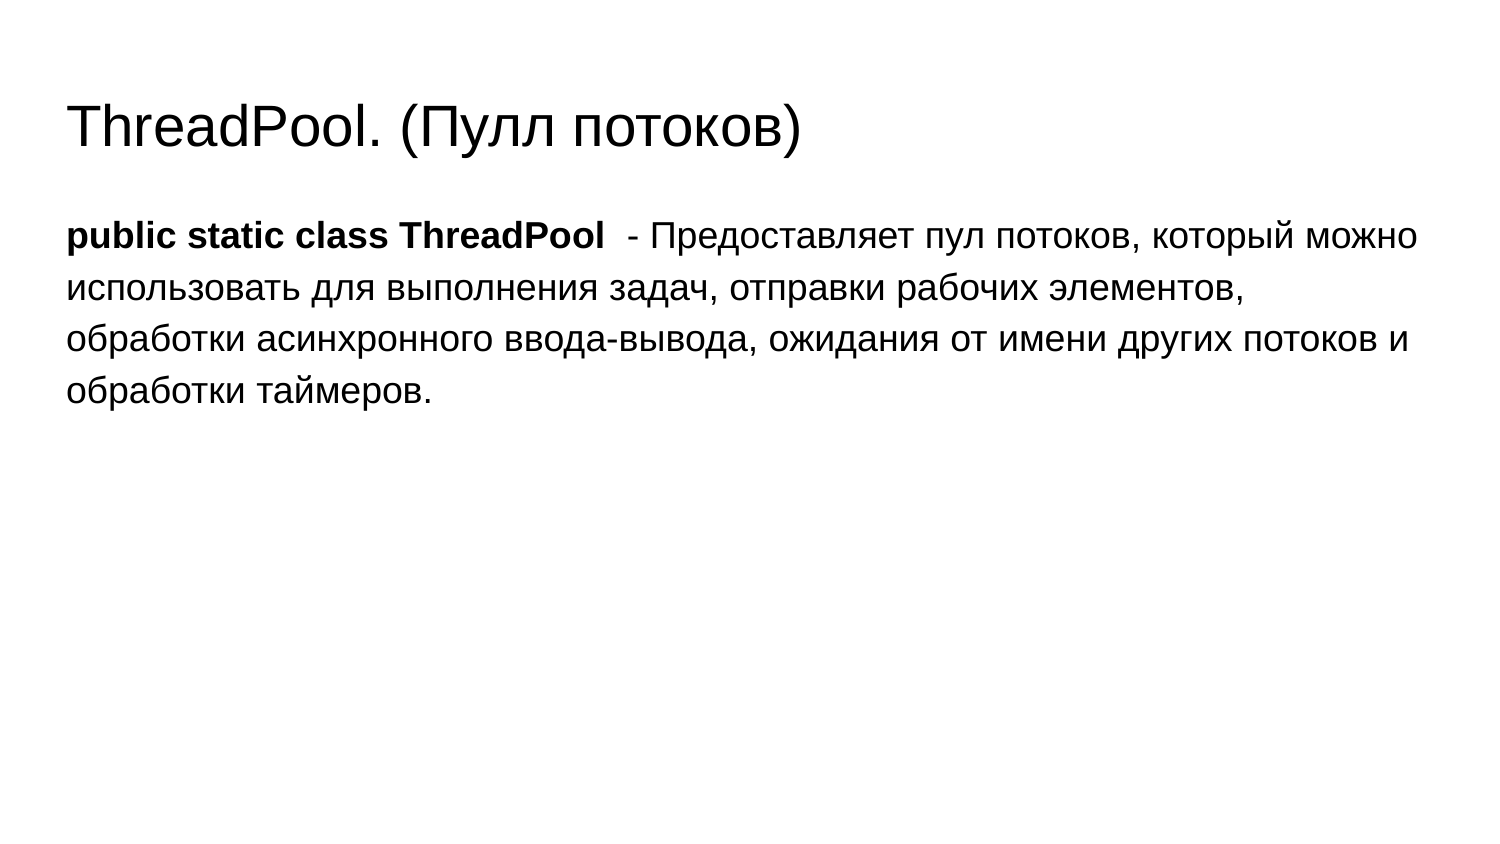

# ThreadPool. (Пулл потоков)
public static class ThreadPool  - Предоставляет пул потоков, который можно использовать для выполнения задач, отправки рабочих элементов, обработки асинхронного ввода-вывода, ожидания от имени других потоков и обработки таймеров.